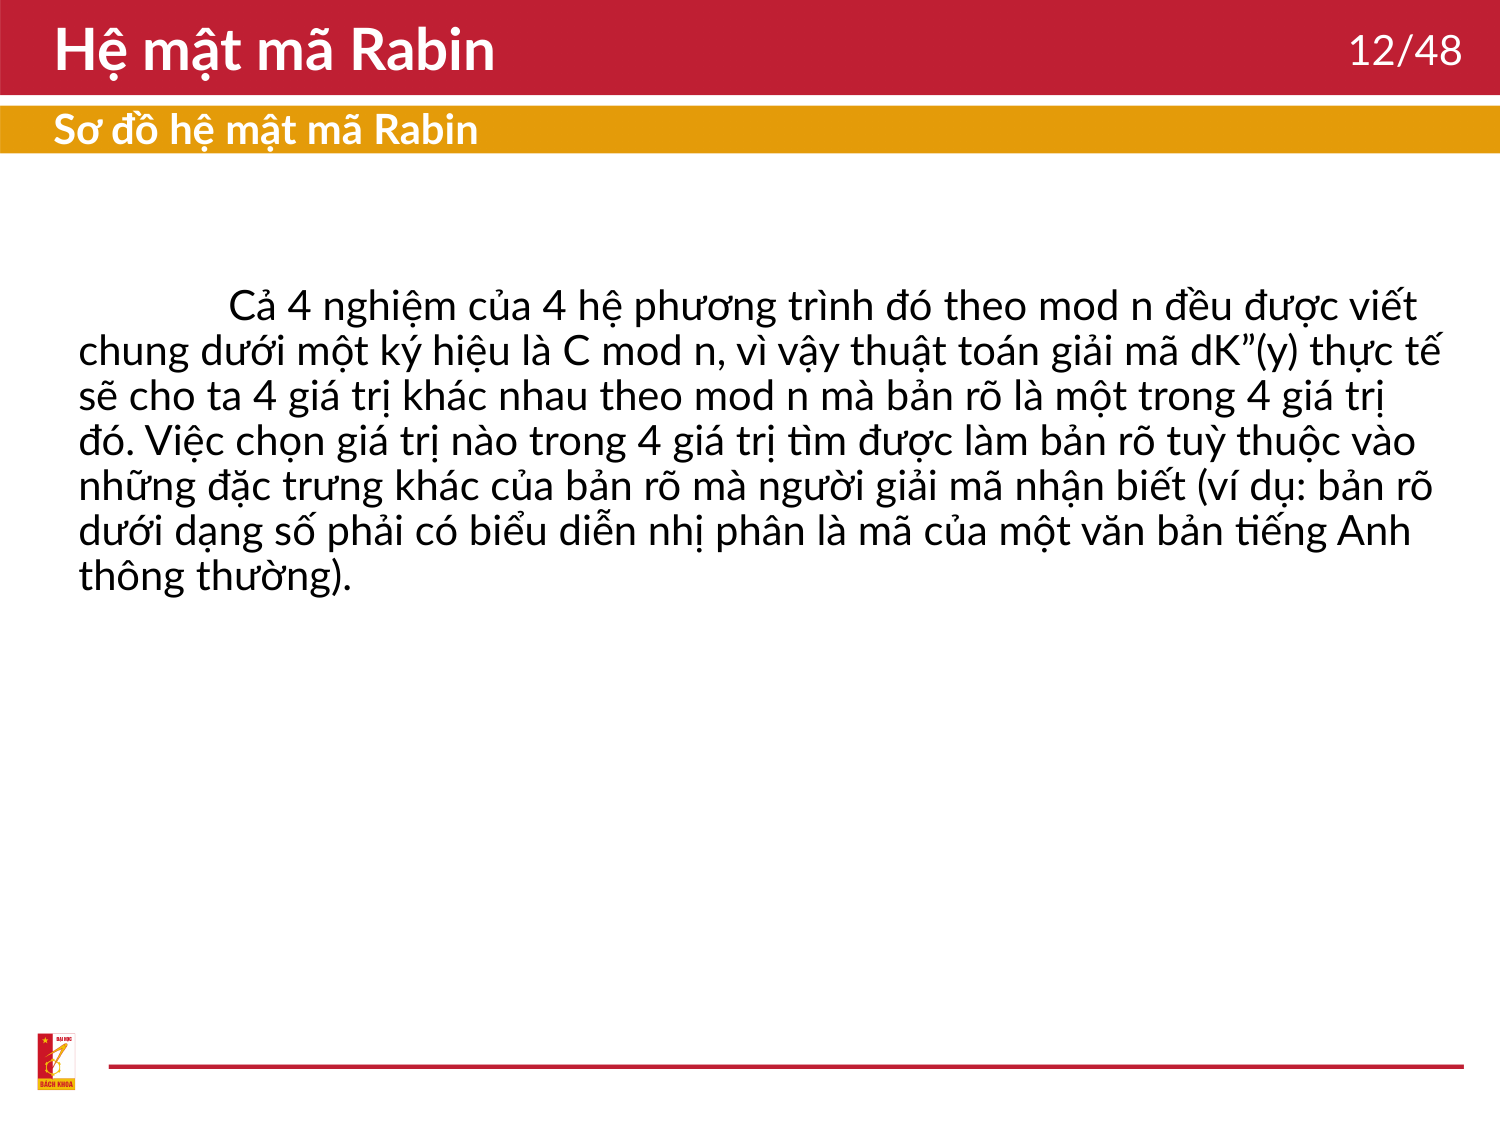

# Hệ mật mã Rabin
12/48
Sơ đồ hệ mật mã Rabin

	Cả 4 nghiệm của 4 hệ phương trình đó theo mod n đều được viết chung dưới một ký hiệu là C mod n, vì vậy thuật toán giải mã dK”(y) thực tế sẽ cho ta 4 giá trị khác nhau theo mod n mà bản rõ là một trong 4 giá trị đó. Việc chọn giá trị nào trong 4 giá trị tìm được làm bản rõ tuỳ thuộc vào những đặc trưng khác của bản rõ mà người giải mã nhận biết (ví dụ: bản rõ dưới dạng số phải có biểu diễn nhị phân là mã của một văn bản tiếng Anh thông thường).